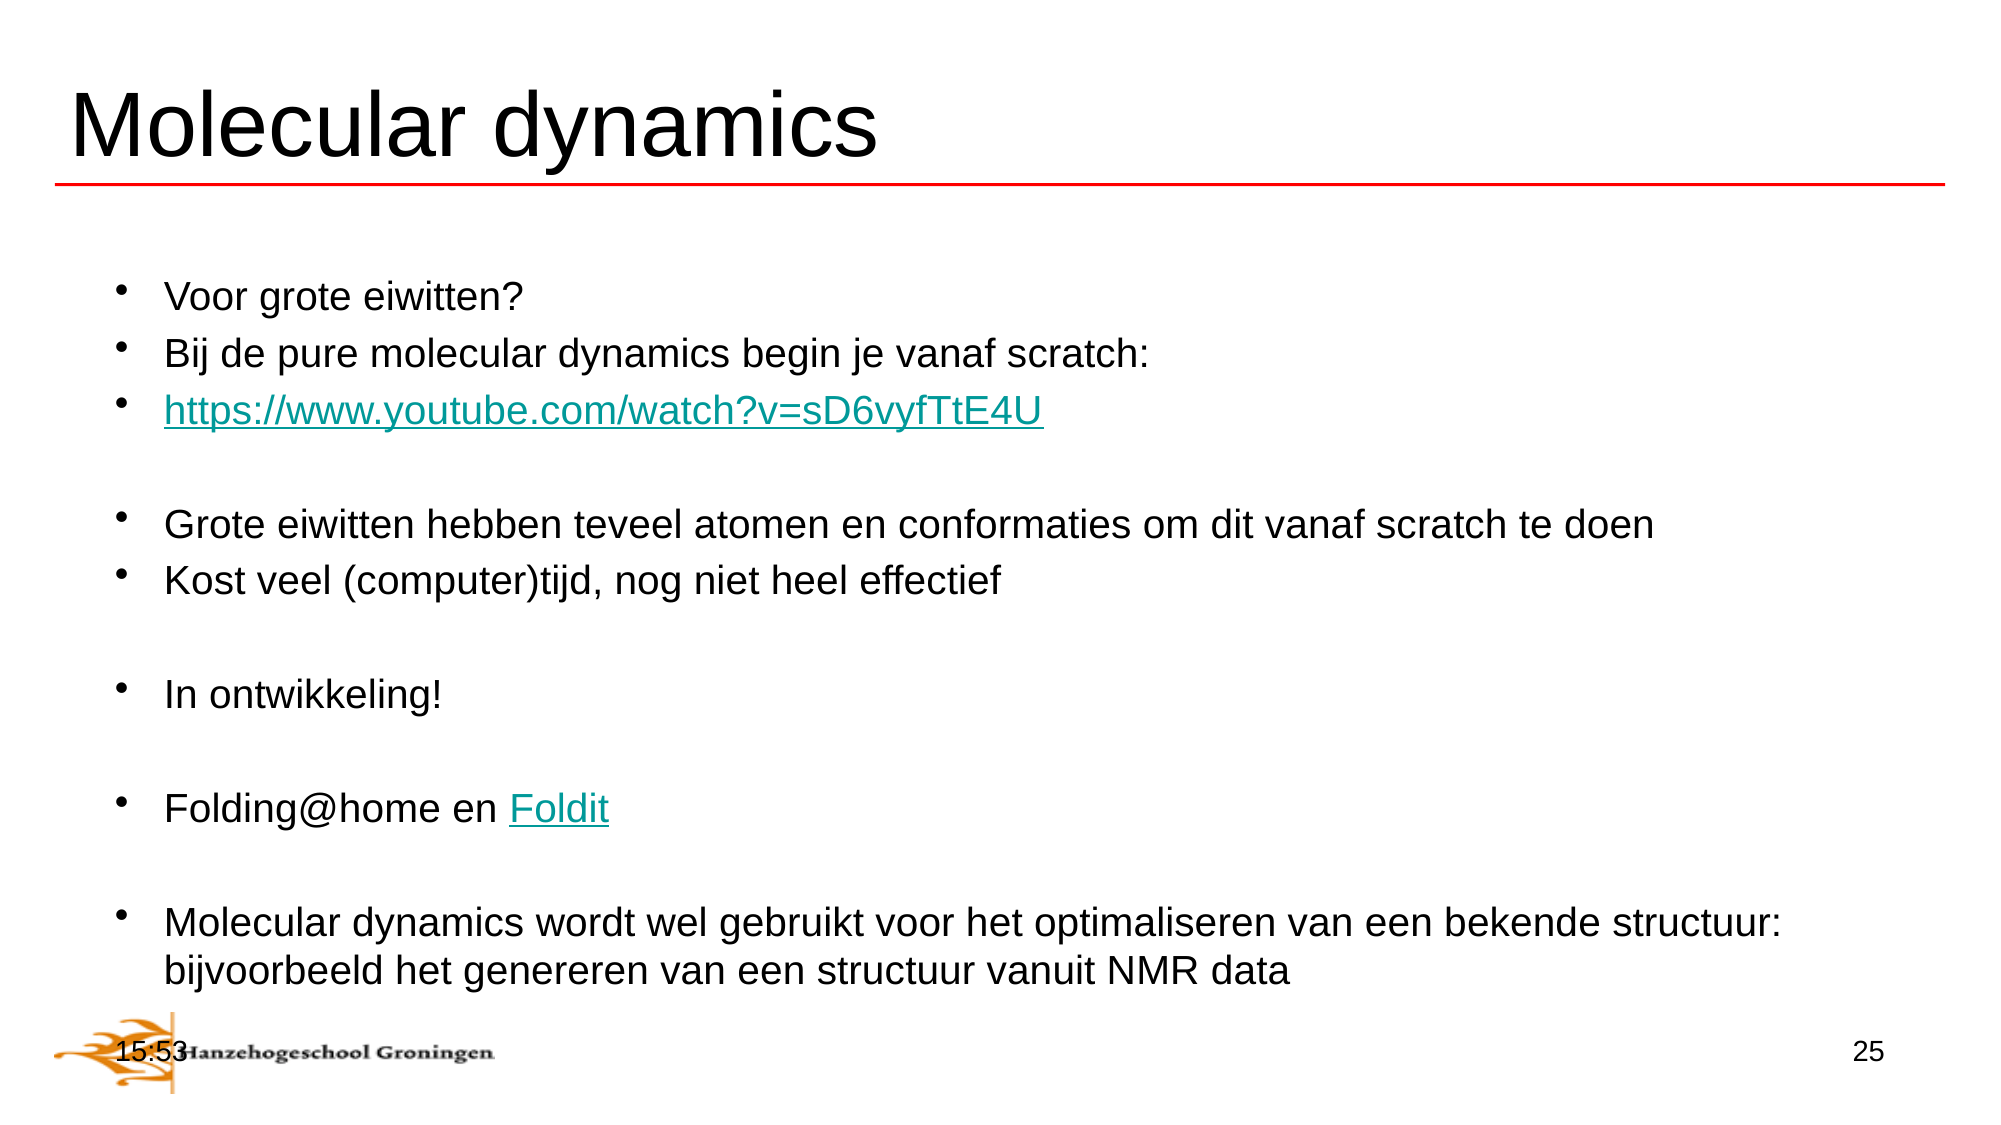

# Molecular dynamics
Voor grote eiwitten?
Bij de pure molecular dynamics begin je vanaf scratch:
https://www.youtube.com/watch?v=sD6vyfTtE4U

Grote eiwitten hebben teveel atomen en conformaties om dit vanaf scratch te doen
Kost veel (computer)tijd, nog niet heel effectief

In ontwikkeling!

Folding@home en Foldit

Molecular dynamics wordt wel gebruikt voor het optimaliseren van een bekende structuur: bijvoorbeeld het genereren van een structuur vanuit NMR data

15:53
25